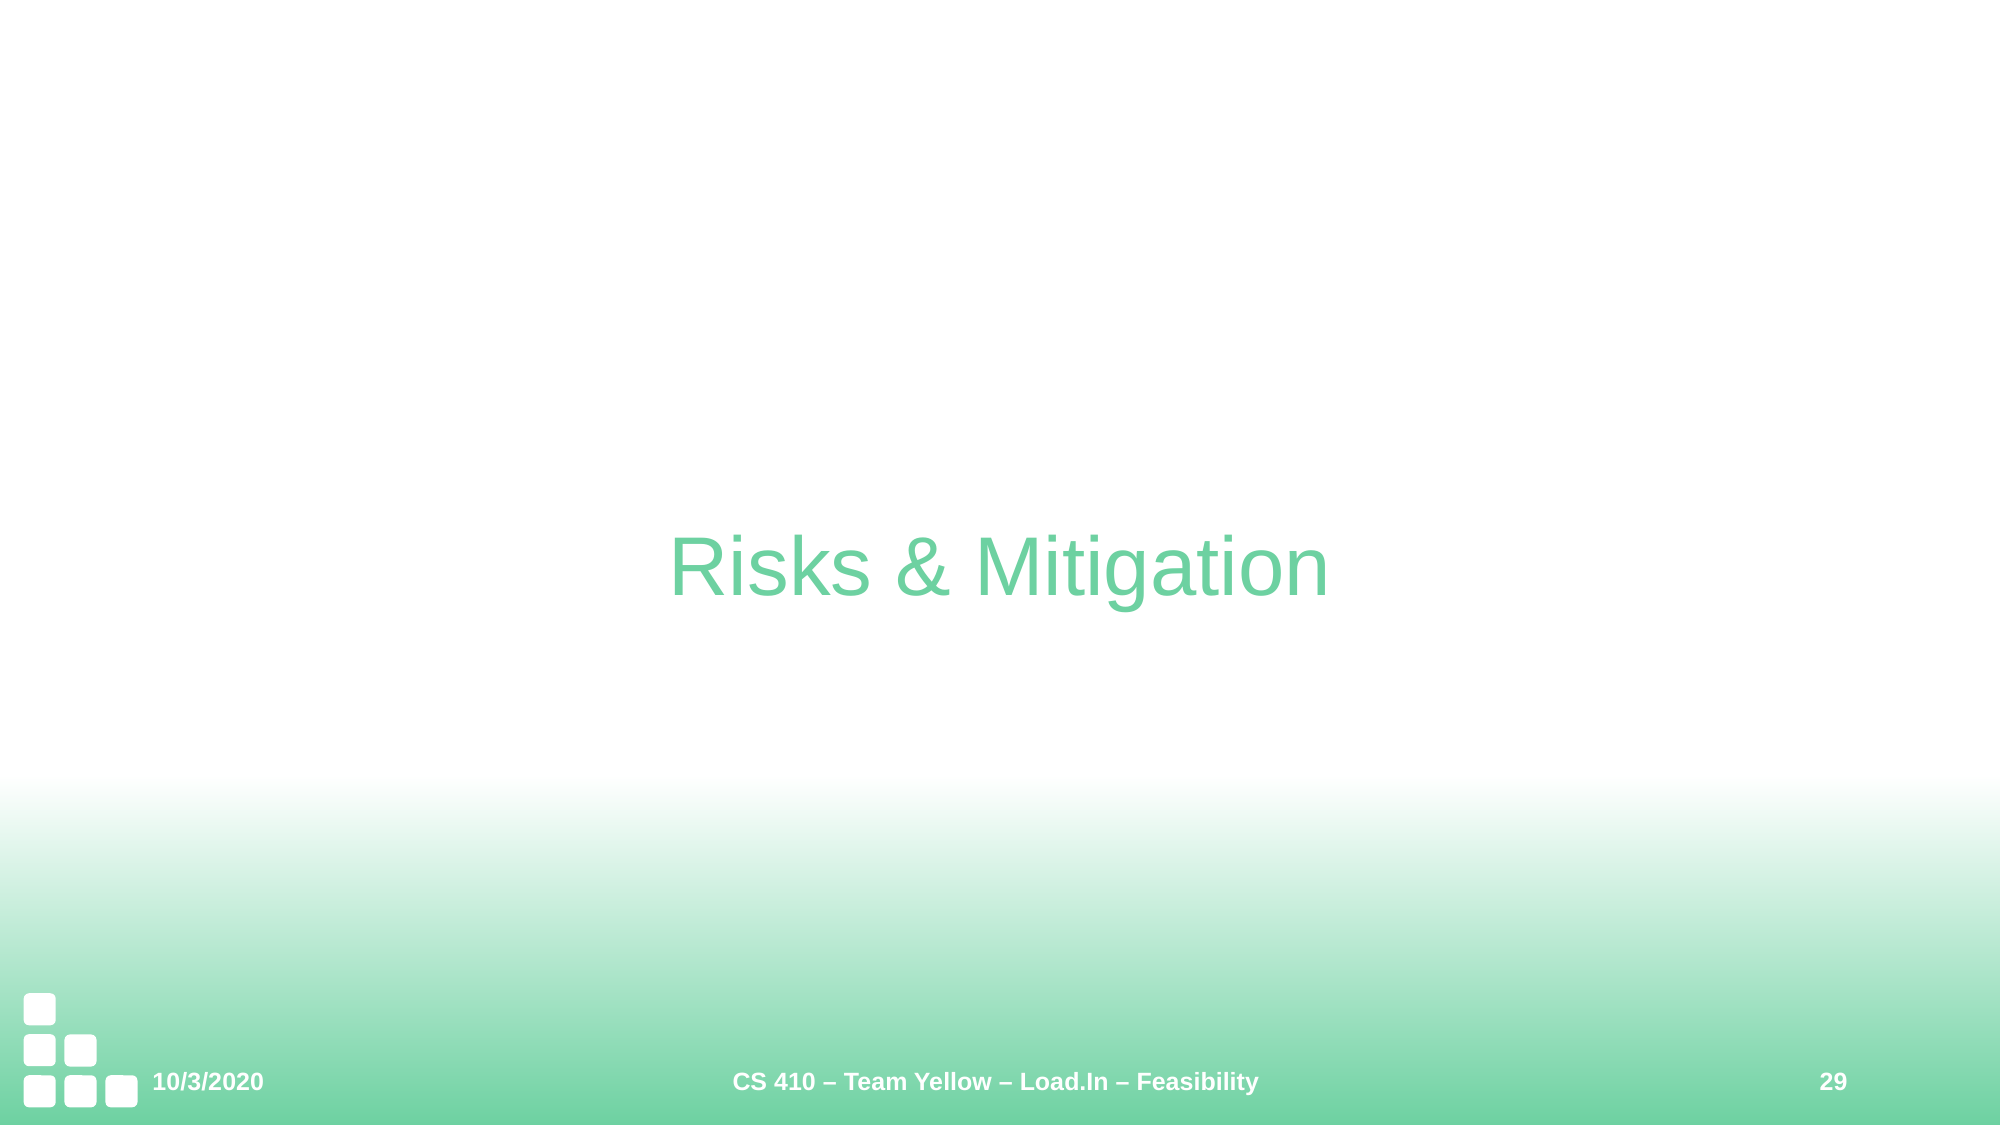

# Risks & Mitigation
10/3/2020
CS 410 – Team Yellow – Load.In – Feasibility
29